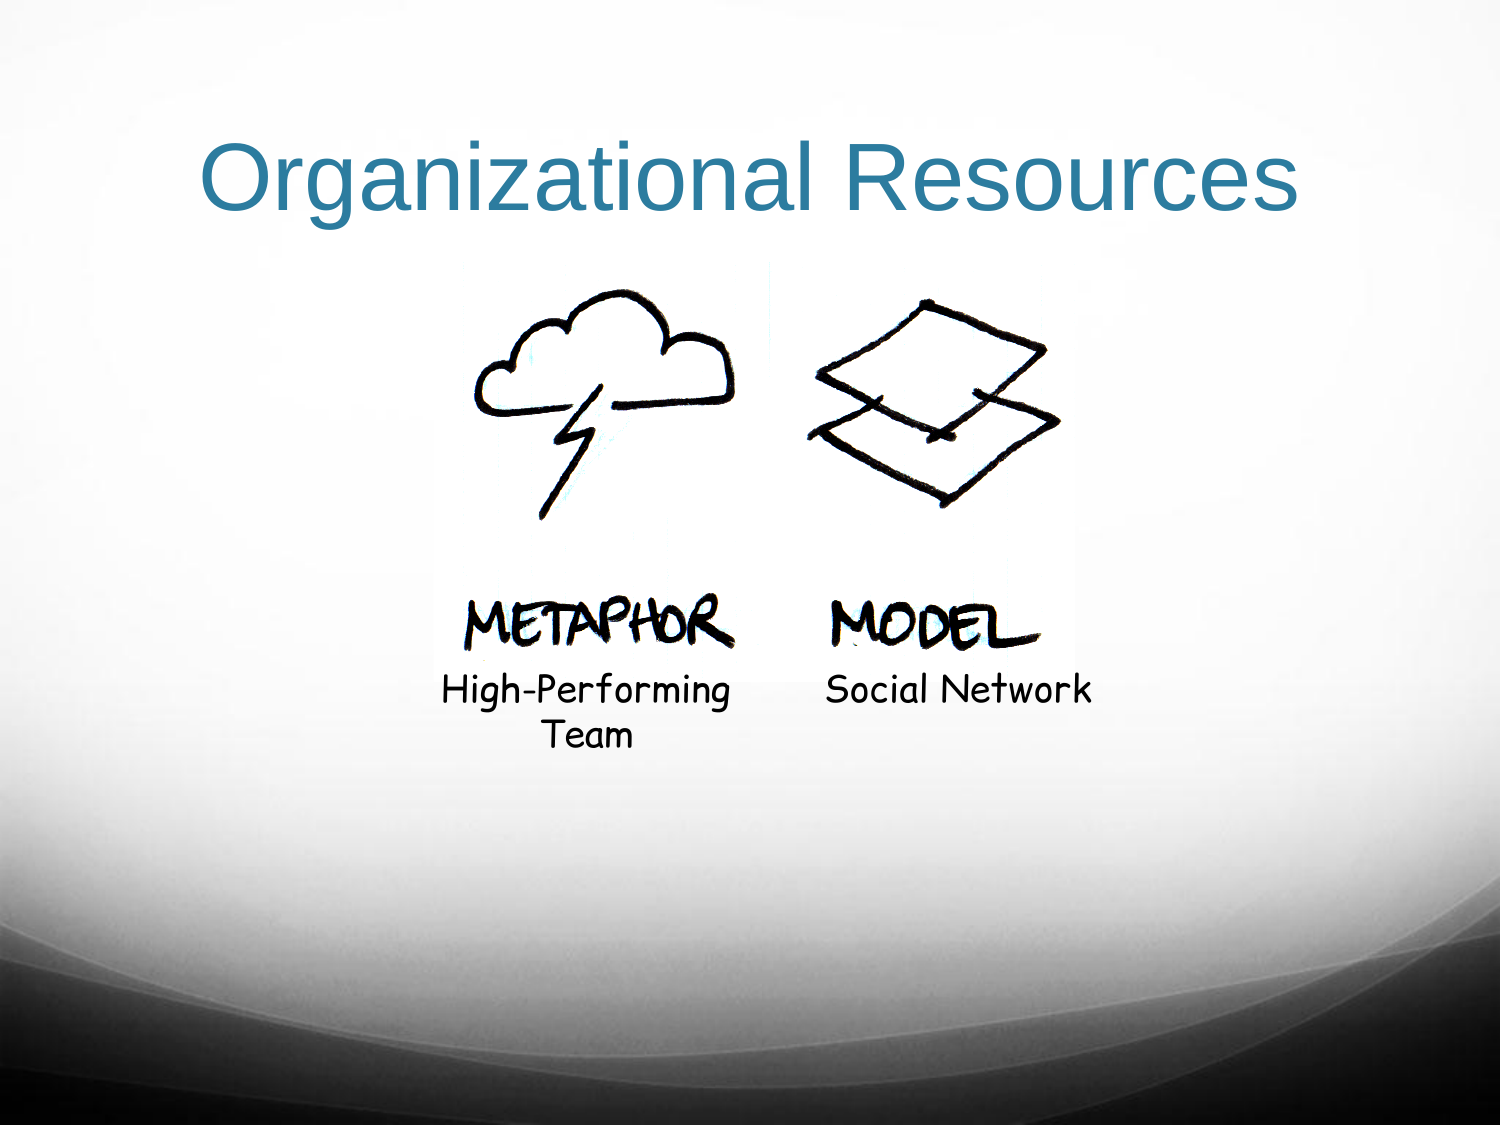

# Organizational Resources

High-Performing
Team
Social Network